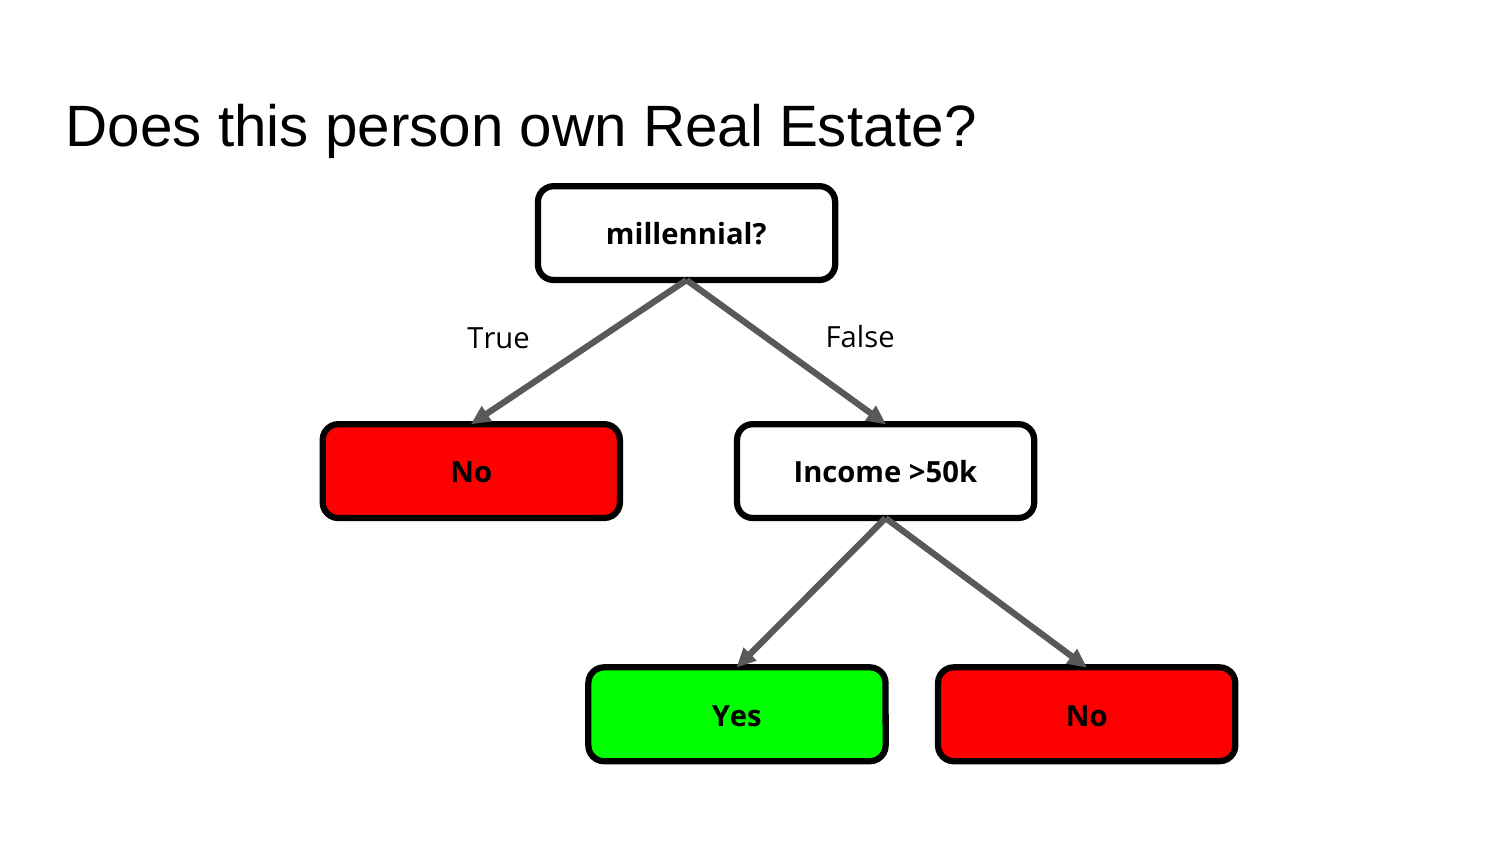

Does this person own Real Estate?
millennial?

False
True
No
Income >50k

Yes
No